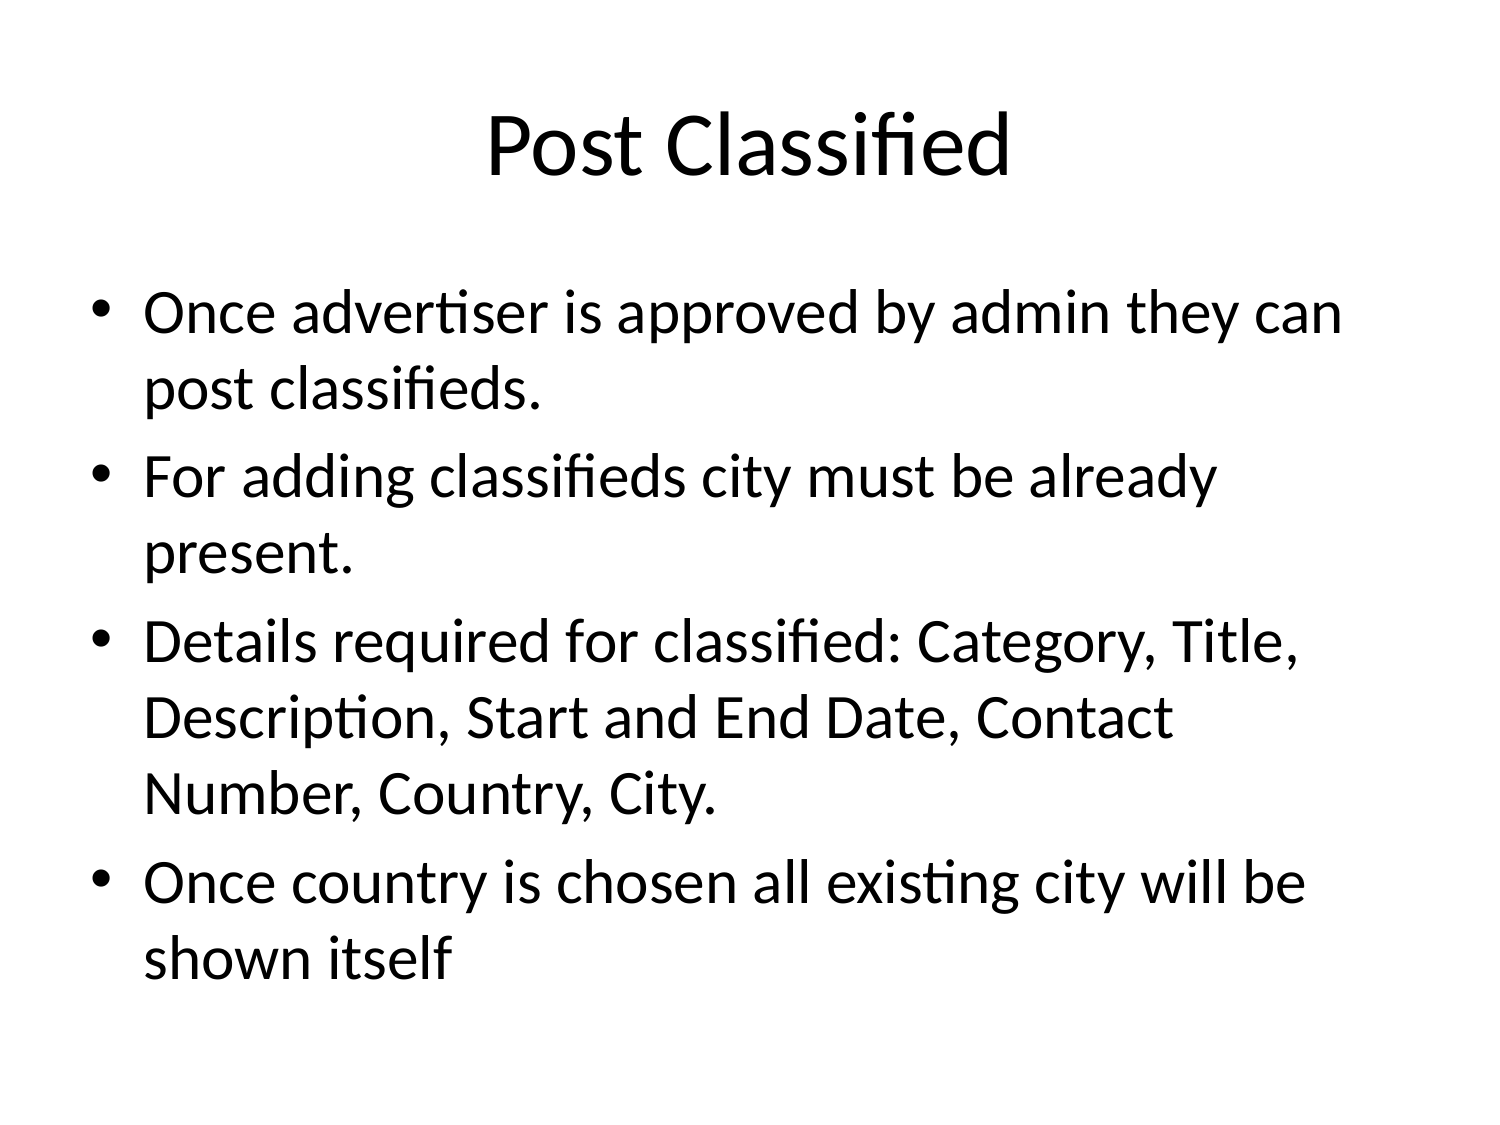

# Post Classified
Once advertiser is approved by admin they can post classifieds.
For adding classifieds city must be already present.
Details required for classified: Category, Title, Description, Start and End Date, Contact Number, Country, City.
Once country is chosen all existing city will be shown itself